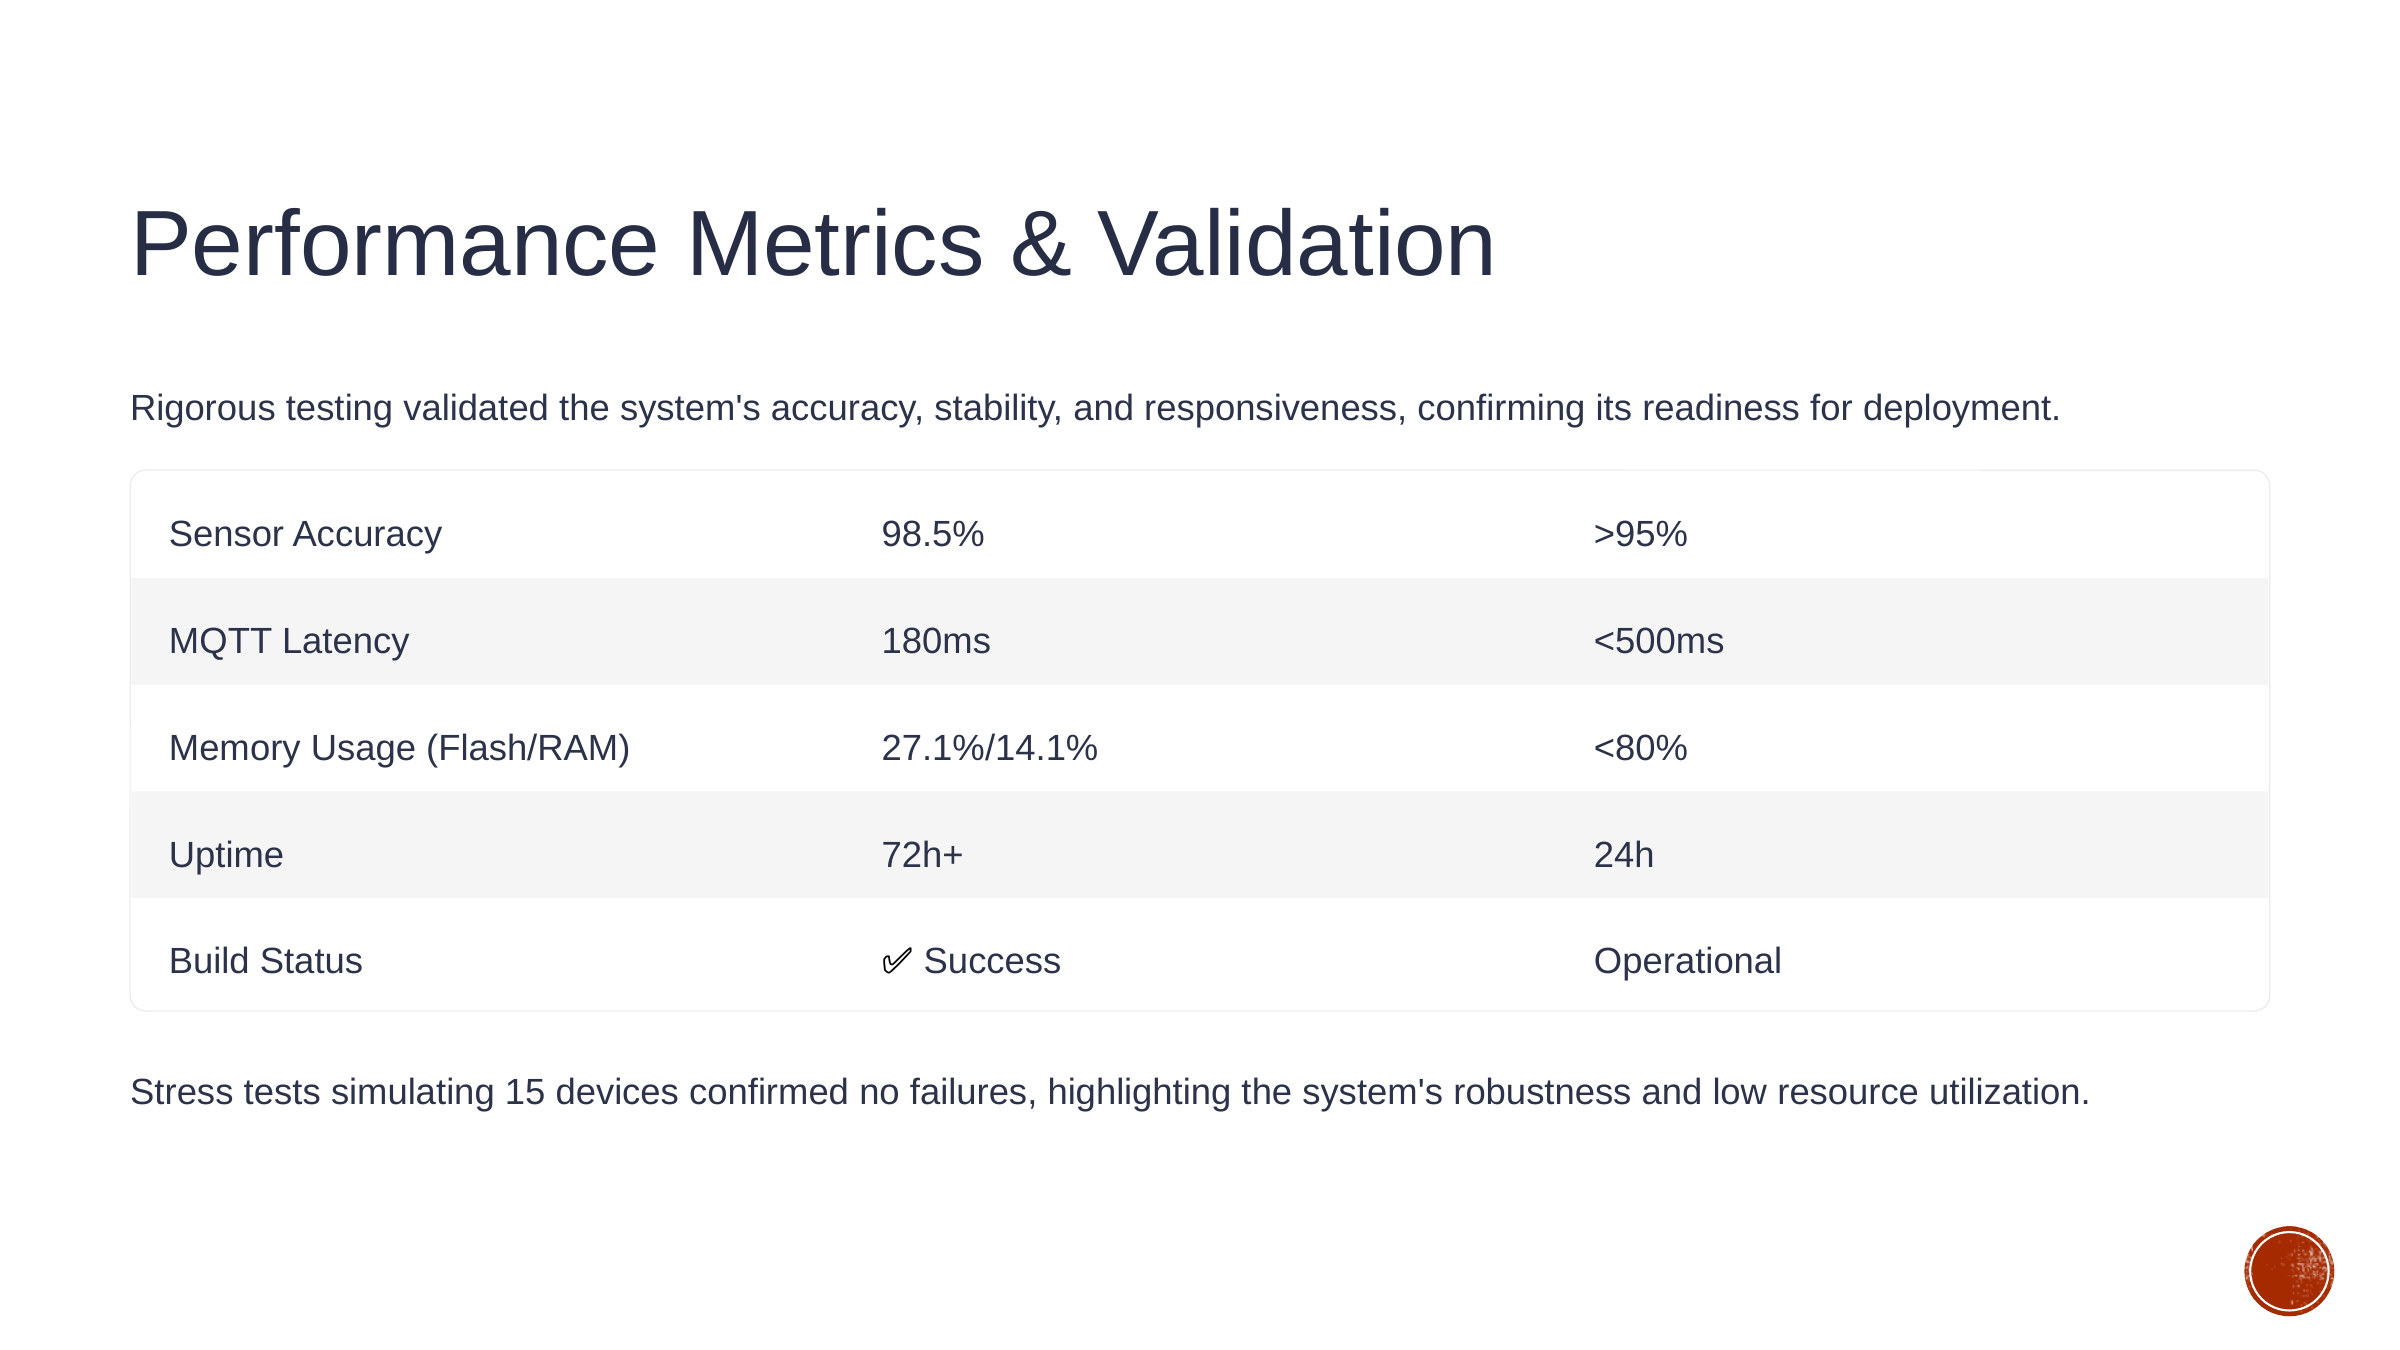

Performance Metrics & Validation
Rigorous testing validated the system's accuracy, stability, and responsiveness, confirming its readiness for deployment.

Sensor Accuracy
98.5%
>95%

MQTT Latency
180ms
<500ms

Memory Usage (Flash/RAM)
27.1%/14.1%
<80%

Uptime
72h+
24h

Build Status
✅ Success
Operational
Stress tests simulating 15 devices confirmed no failures, highlighting the system's robustness and low resource utilization.